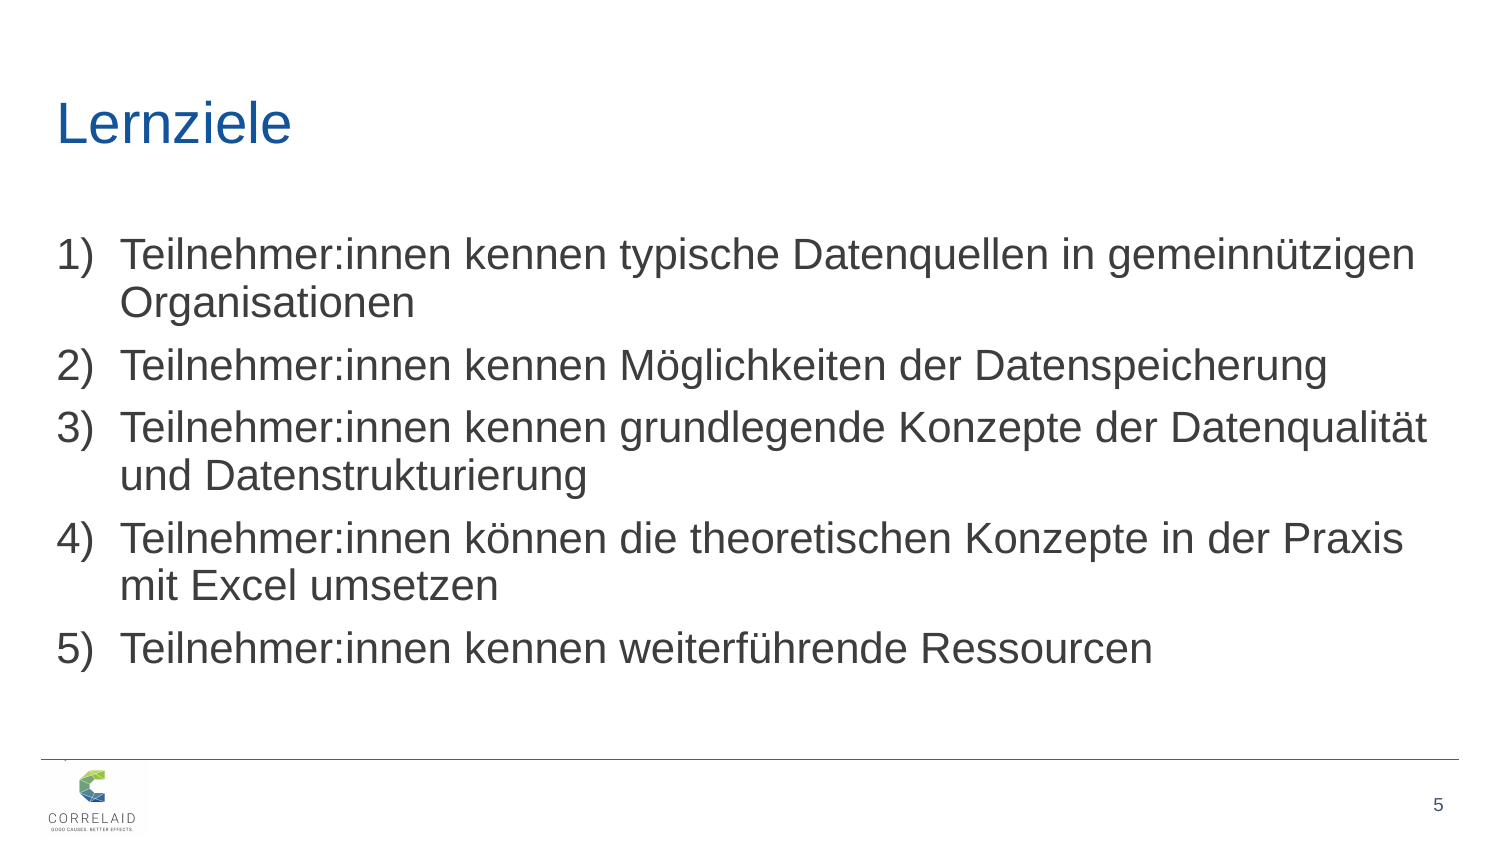

# Lernziele
Teilnehmer:innen kennen typische Datenquellen in gemeinnützigen Organisationen
Teilnehmer:innen kennen Möglichkeiten der Datenspeicherung
Teilnehmer:innen kennen grundlegende Konzepte der Datenqualität und Datenstrukturierung
Teilnehmer:innen können die theoretischen Konzepte in der Praxis mit Excel umsetzen
Teilnehmer:innen kennen weiterführende Ressourcen